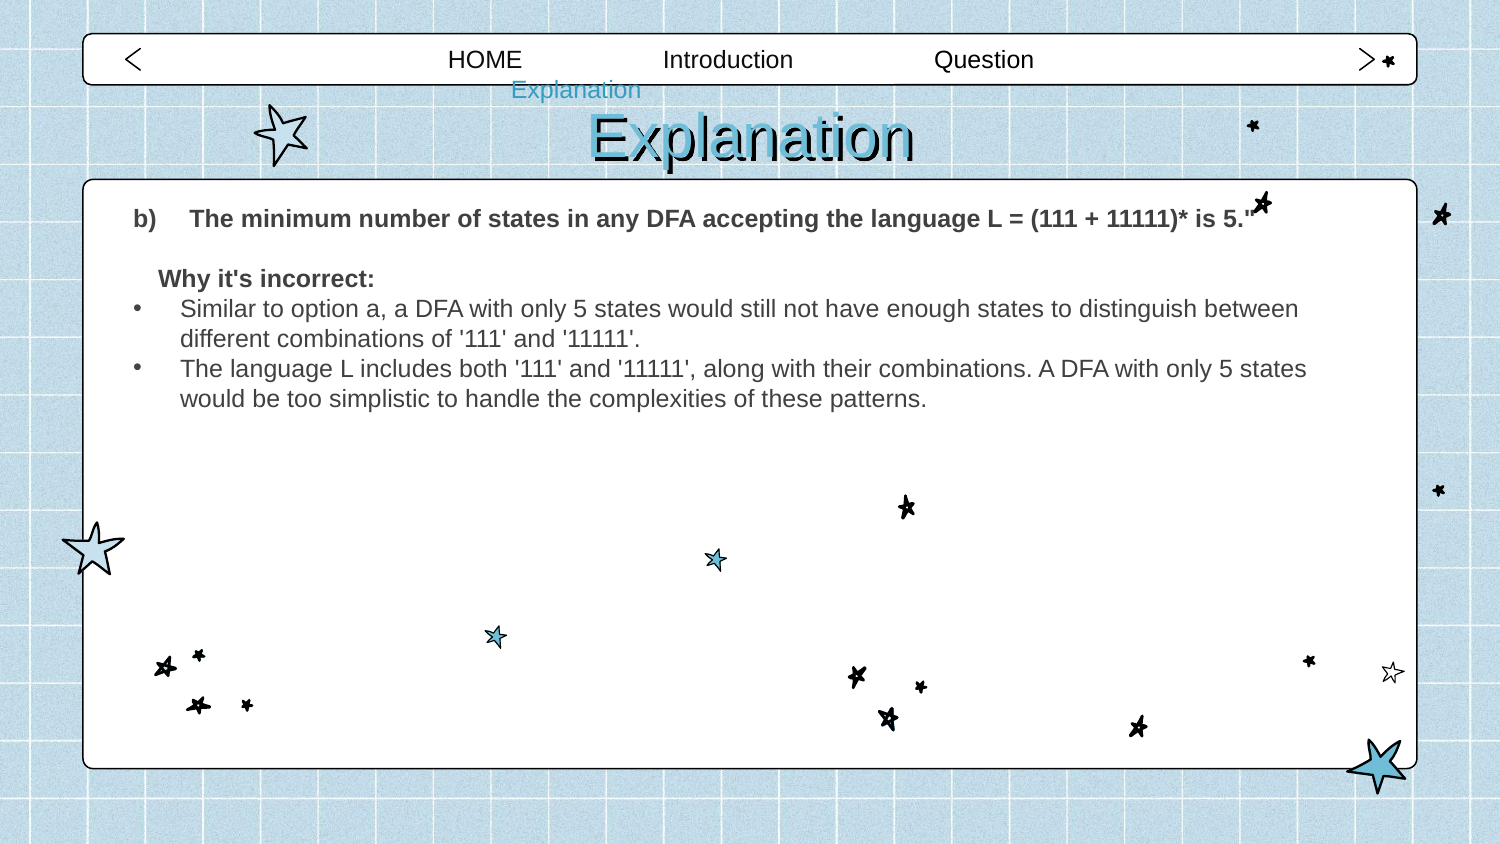

HOME                    Introduction                    Question                    Explanation

# Explanation

The minimum number of states in any DFA accepting the language L = (111 + 11111)* is 5."

Why it's incorrect:
Similar to option a, a DFA with only 5 states would still not have enough states to distinguish between different combinations of '111' and '11111'.
The language L includes both '111' and '11111', along with their combinations. A DFA with only 5 states would be too simplistic to handle the complexities of these patterns.